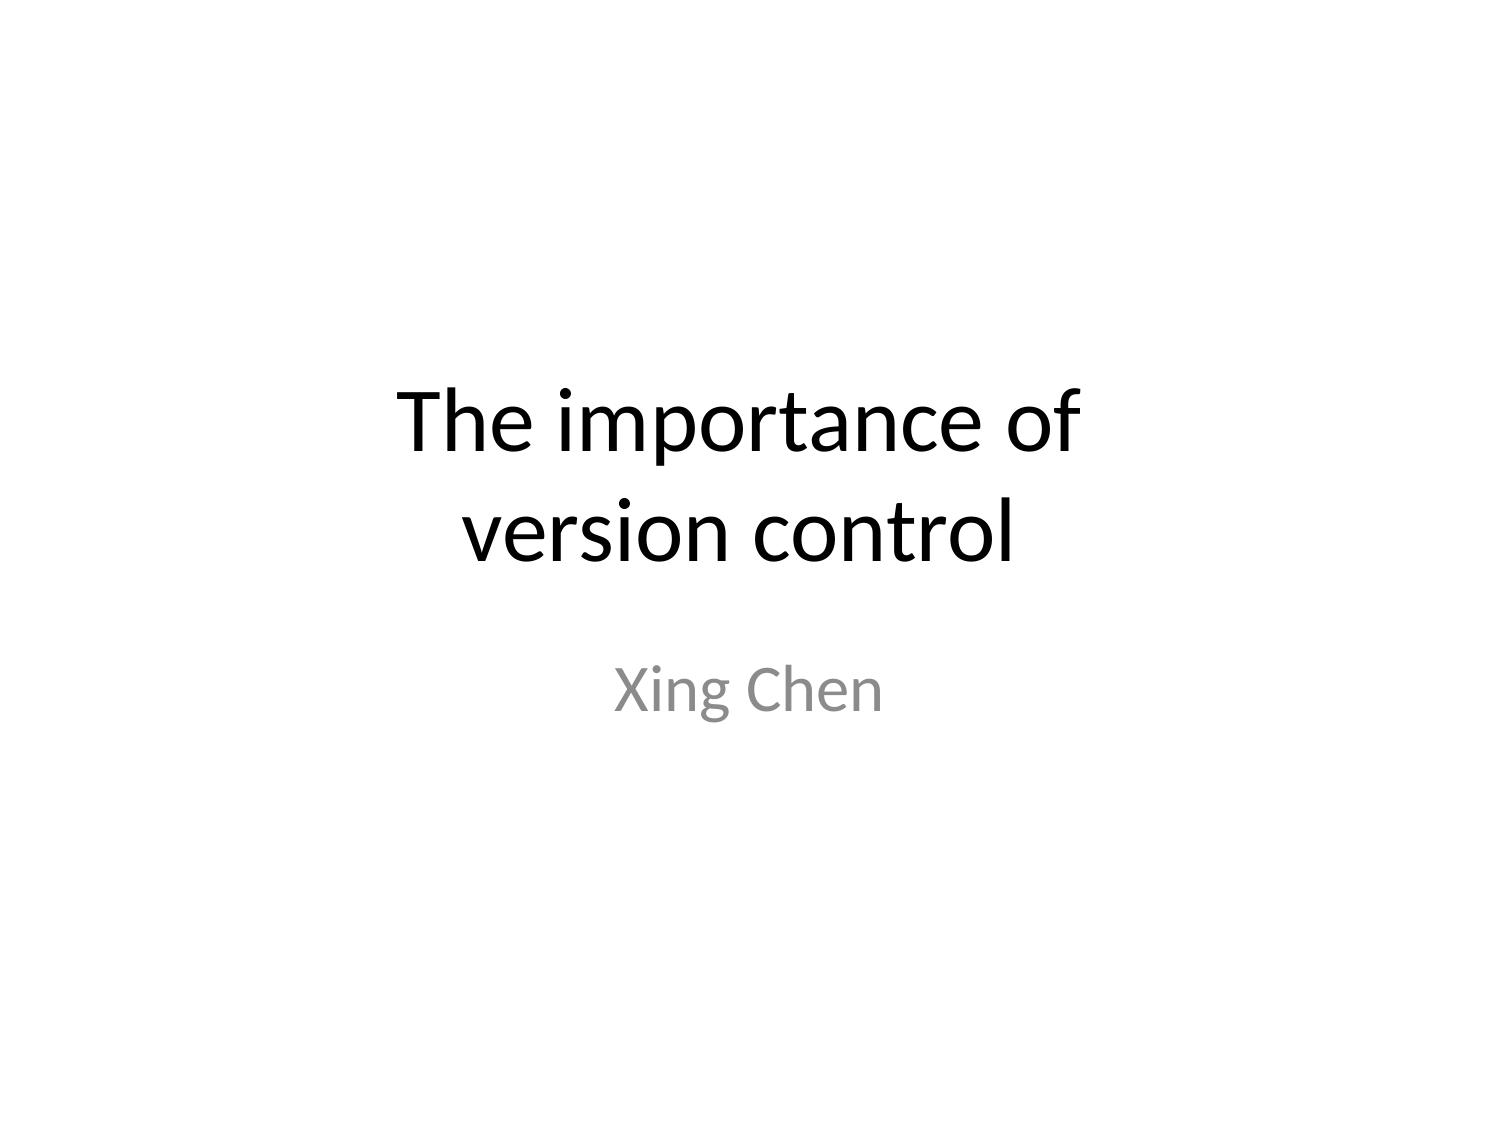

# The importance of version control
Xing Chen